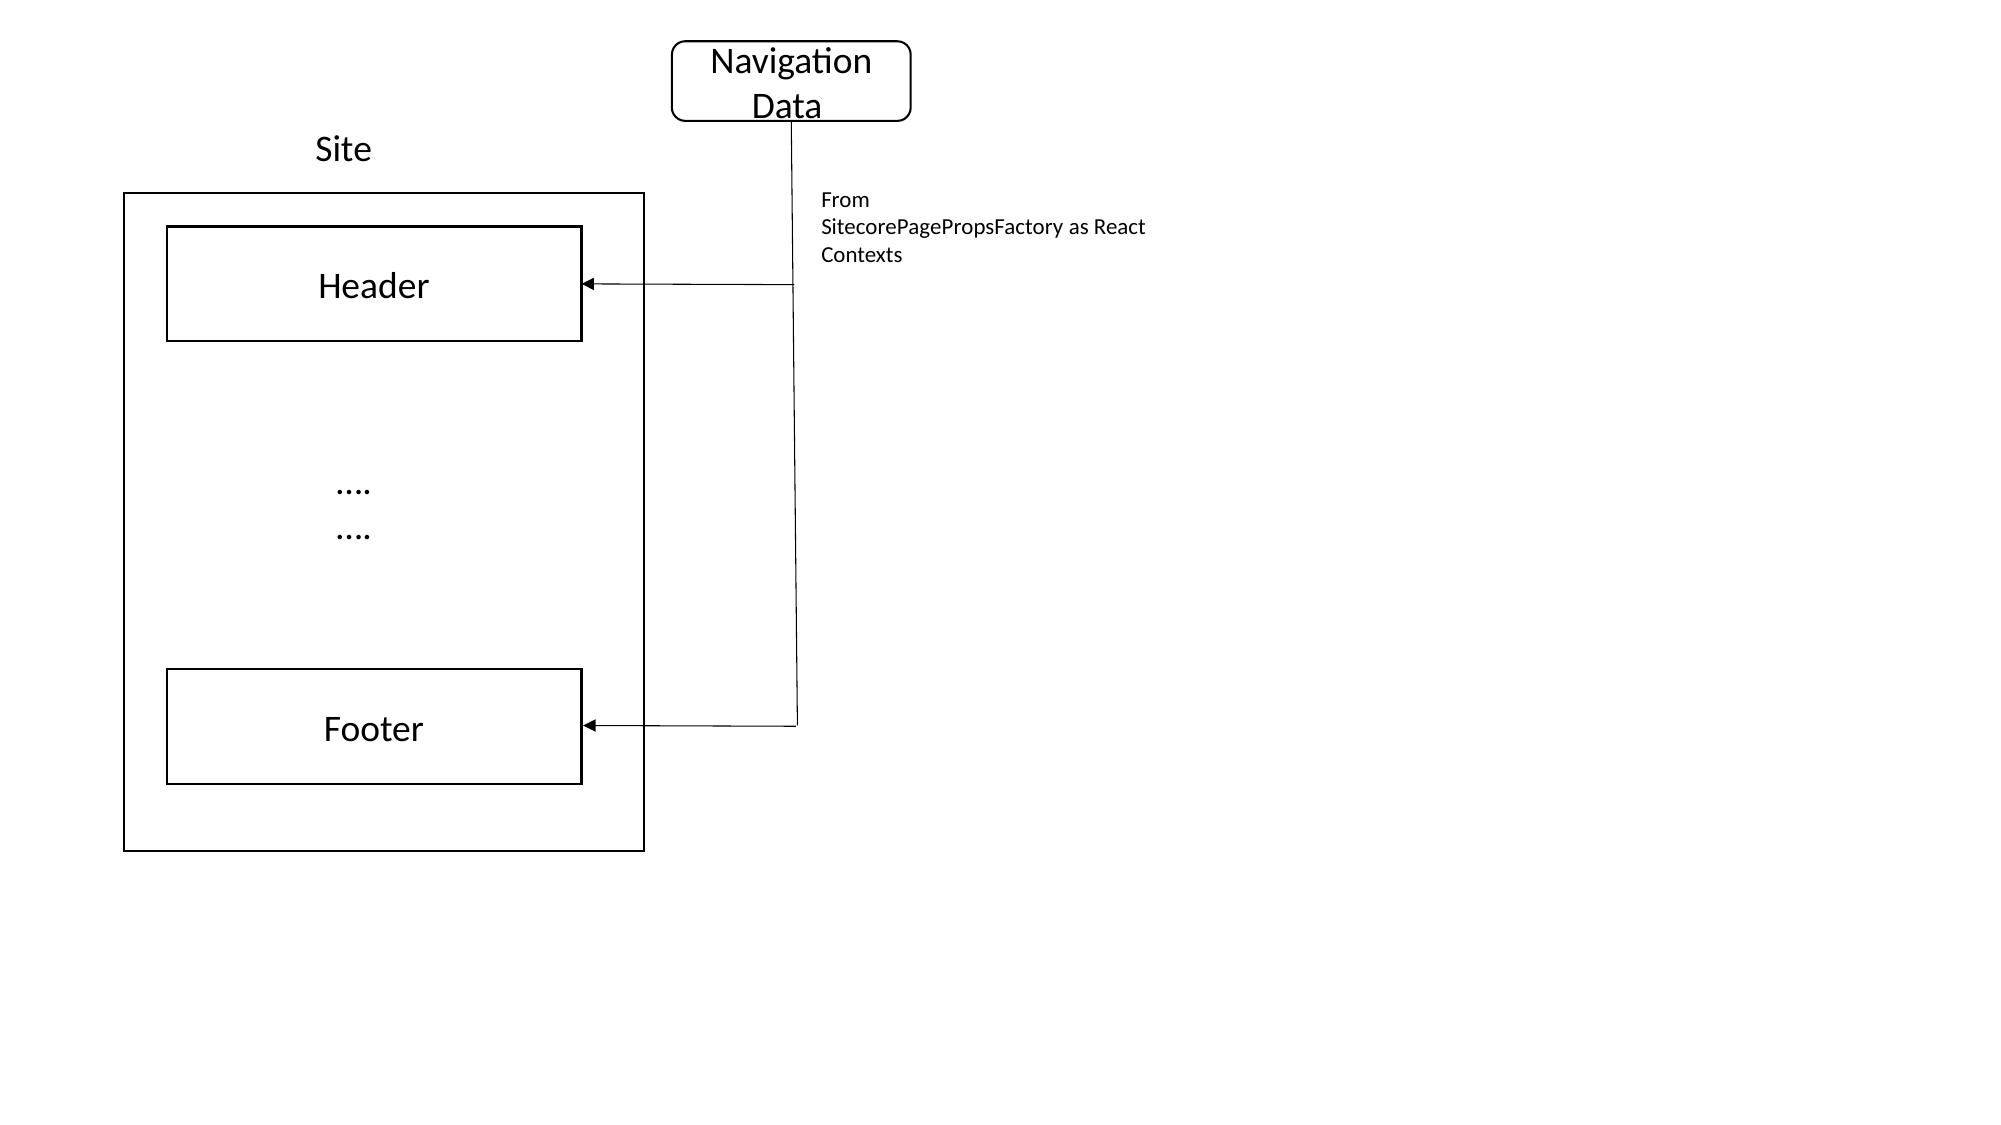

Navigation Data
Site
From
SitecorePagePropsFactory as React
Contexts

Header
….
….
Footer